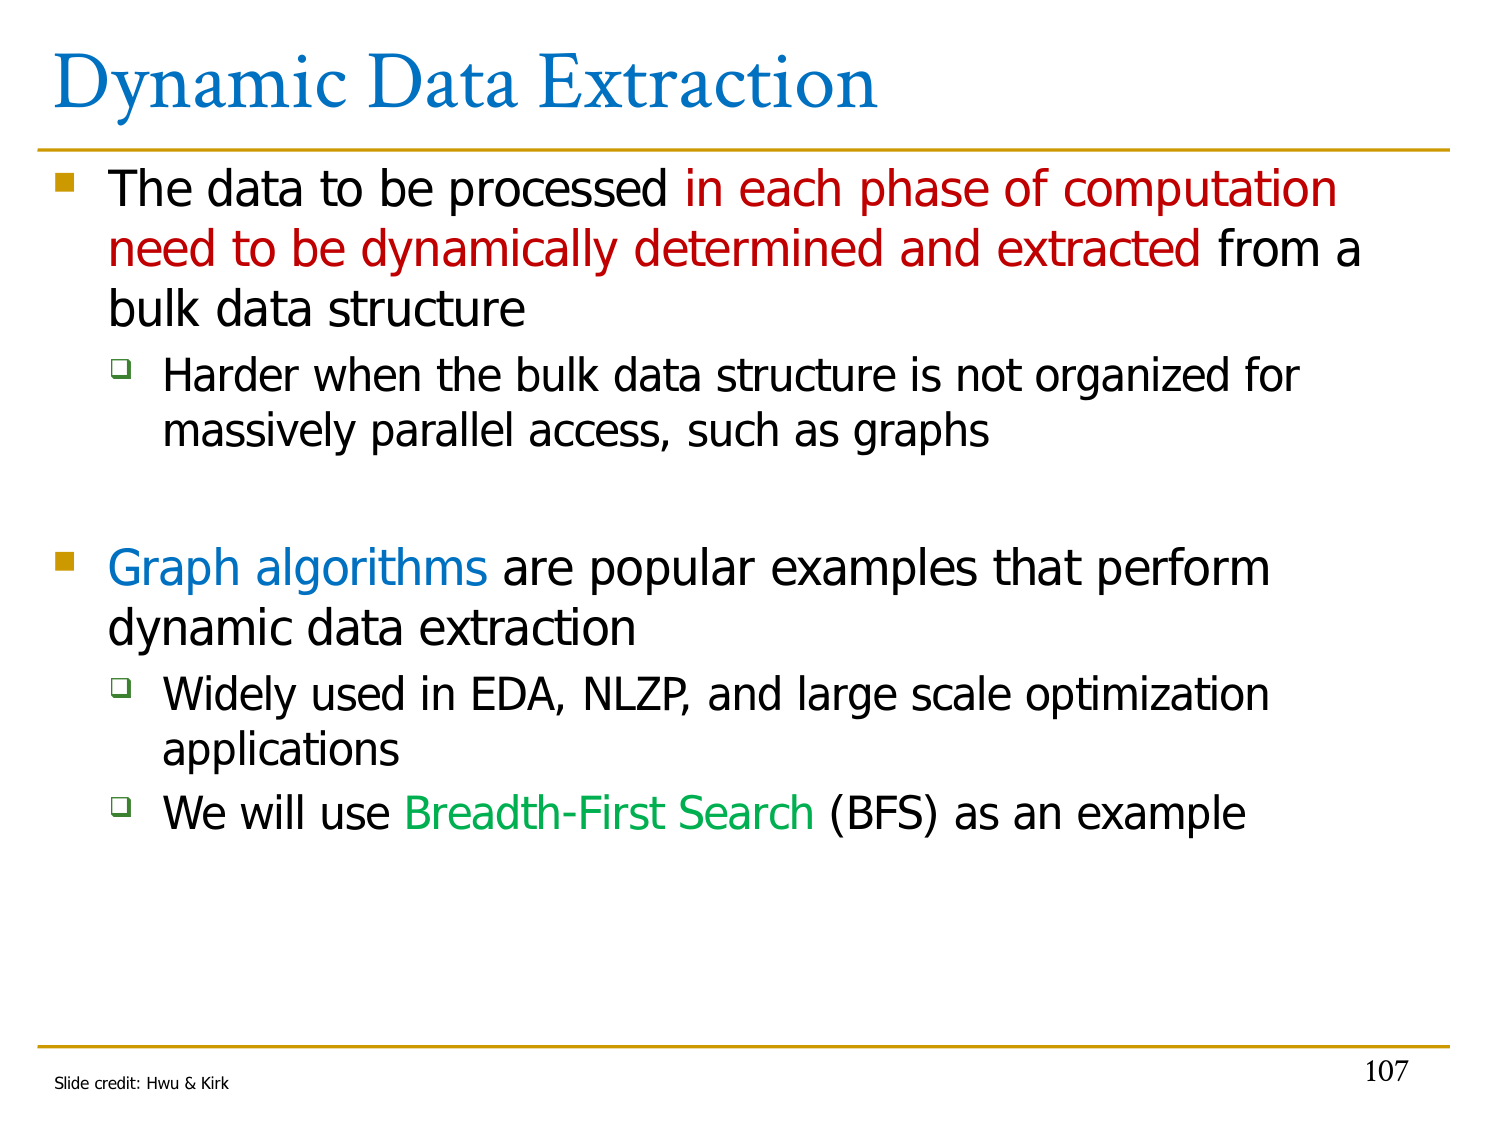

# Dynamic Data Extraction
The data to be processed in each phase of computation need to be dynamically determined and extracted from a bulk data structure
Harder when the bulk data structure is not organized for massively parallel access, such as graphs

Graph algorithms are popular examples that perform dynamic data extraction
Widely used in EDA, NLZP, and large scale optimization applications
We will use Breadth-First Search (BFS) as an example
107
Slide credit: Hwu & Kirk